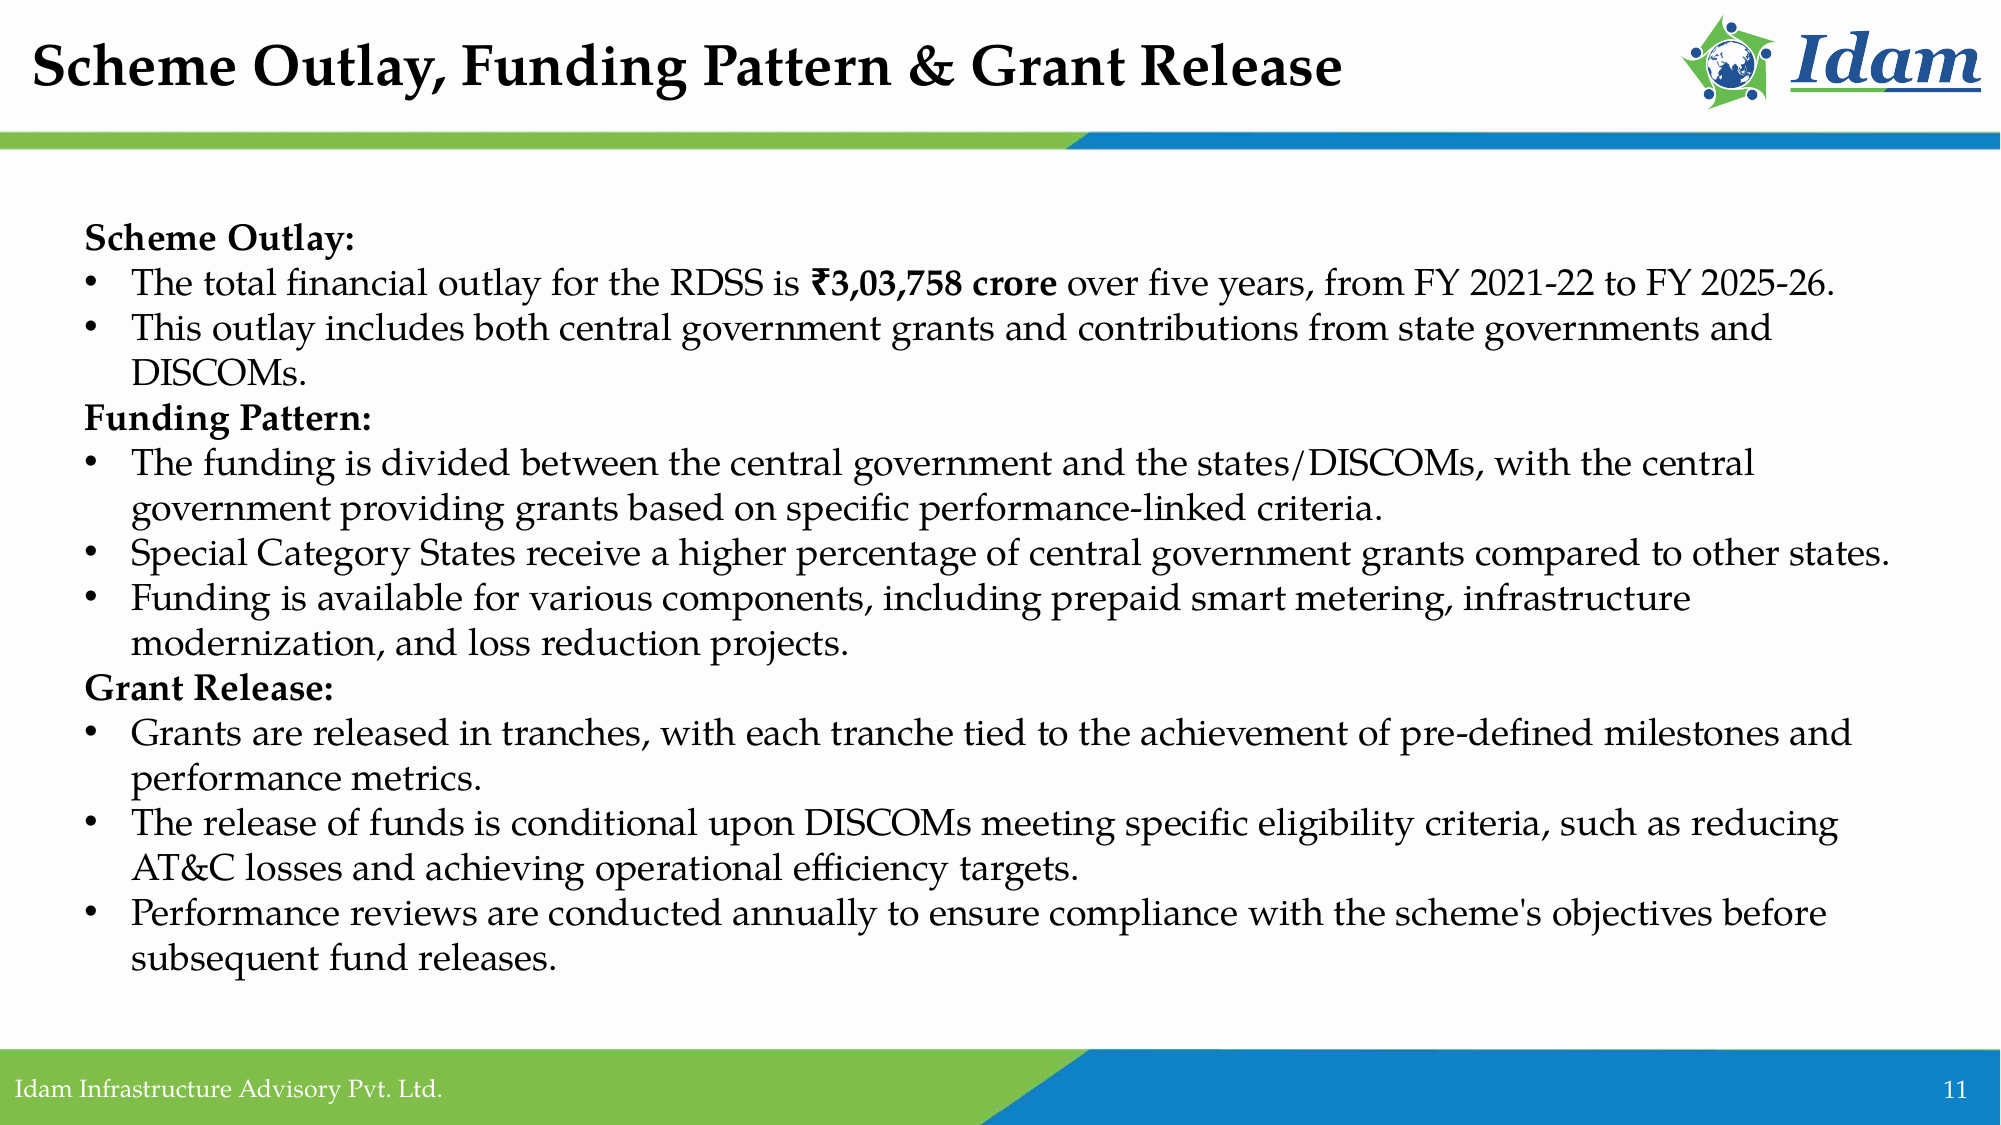

Scheme Outlay, Funding Pattern & Grant Release
Scheme Outlay:
The total financial outlay for the RDSS is ₹3,03,758 crore over five years, from FY 2021-22 to FY 2025-26.
This outlay includes both central government grants and contributions from state governments and DISCOMs.
Funding Pattern:
The funding is divided between the central government and the states/DISCOMs, with the central government providing grants based on specific performance-linked criteria.
Special Category States receive a higher percentage of central government grants compared to other states.
Funding is available for various components, including prepaid smart metering, infrastructure modernization, and loss reduction projects.
Grant Release:
Grants are released in tranches, with each tranche tied to the achievement of pre-defined milestones and performance metrics.
The release of funds is conditional upon DISCOMs meeting specific eligibility criteria, such as reducing AT&C losses and achieving operational efficiency targets.
Performance reviews are conducted annually to ensure compliance with the scheme's objectives before subsequent fund releases.

11